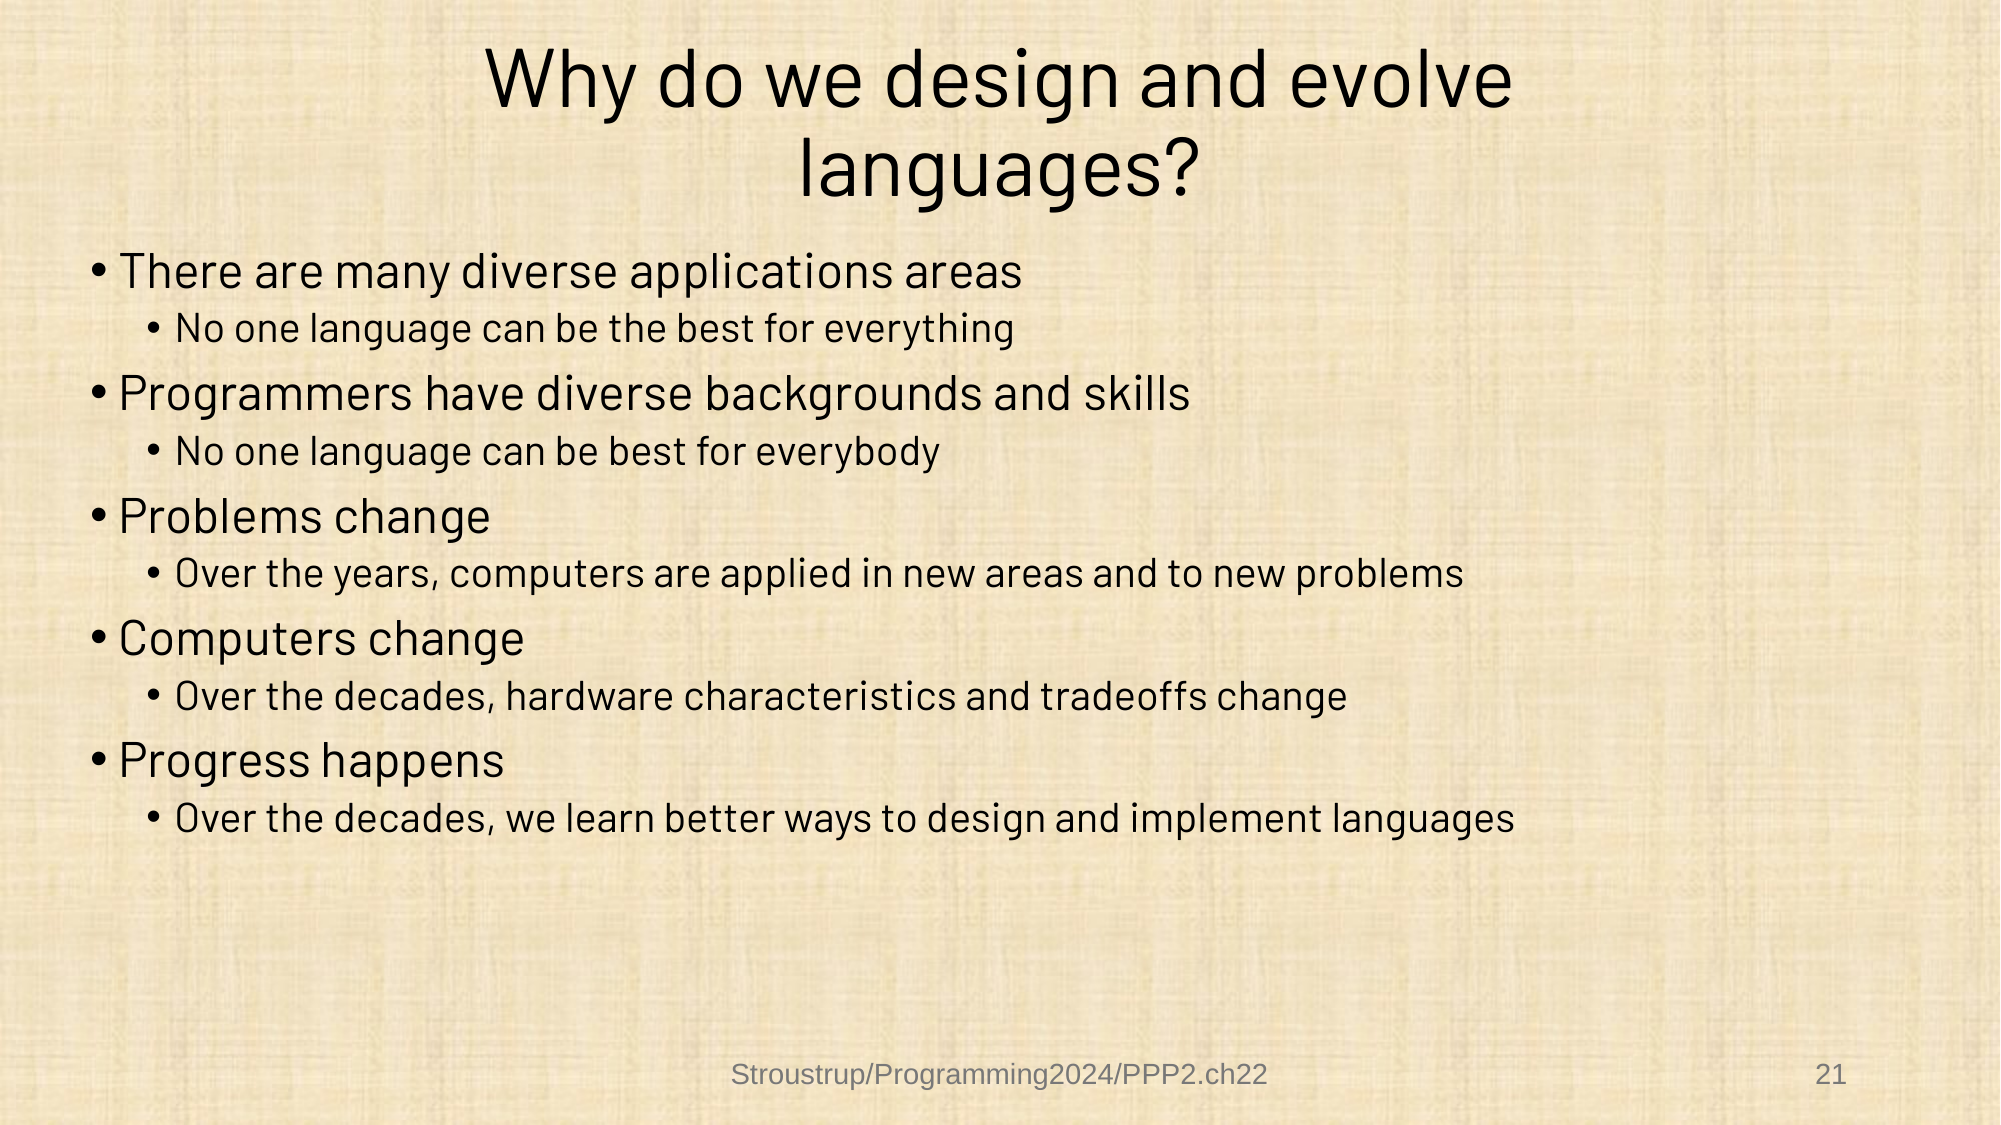

# Why do we design and evolve languages?
There are many diverse applications areas
No one language can be the best for everything
Programmers have diverse backgrounds and skills
No one language can be best for everybody
Problems change
Over the years, computers are applied in new areas and to new problems
Computers change
Over the decades, hardware characteristics and tradeoffs change
Progress happens
Over the decades, we learn better ways to design and implement languages
Stroustrup/Programming2024/PPP2.ch22
21